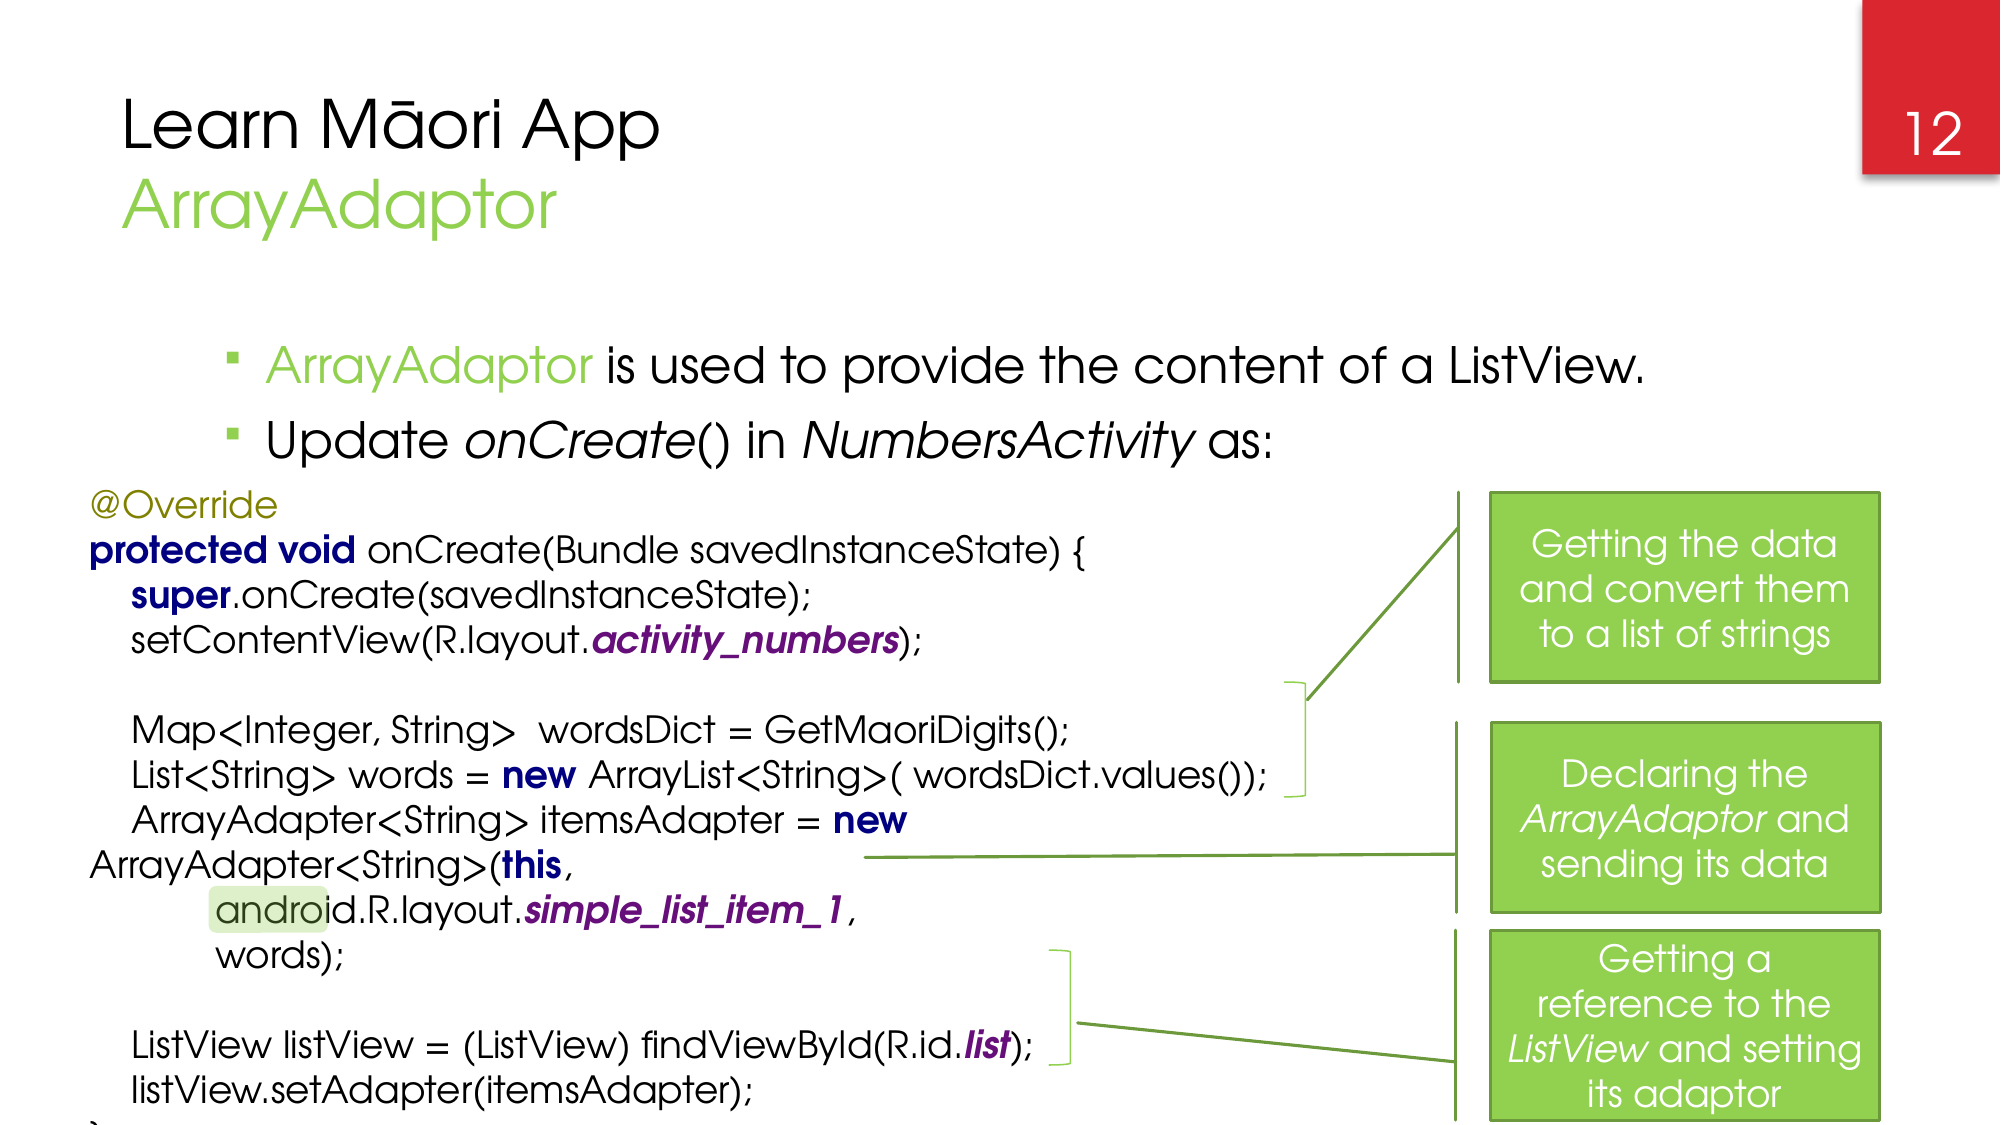

12
# Learn Māori App ArrayAdaptor
ArrayAdaptor is used to provide the content of a ListView.
Update onCreate() in NumbersActivity as:
@Override
protected void onCreate(Bundle savedInstanceState) {
    super.onCreate(savedInstanceState);
    setContentView(R.layout.activity_numbers);
    Map<Integer, String>  wordsDict = GetMaoriDigits();
    List<String> words = new ArrayList<String>( wordsDict.values());
    ArrayAdapter<String> itemsAdapter = new ArrayAdapter<String>(this,
            android.R.layout.simple_list_item_1,
            words);
    ListView listView = (ListView) findViewById(R.id.list);
    listView.setAdapter(itemsAdapter);
}
Getting the data and convert them to a list of strings

Declaring the ArrayAdaptor and sending its data

Getting a reference to the ListView and setting its adaptor